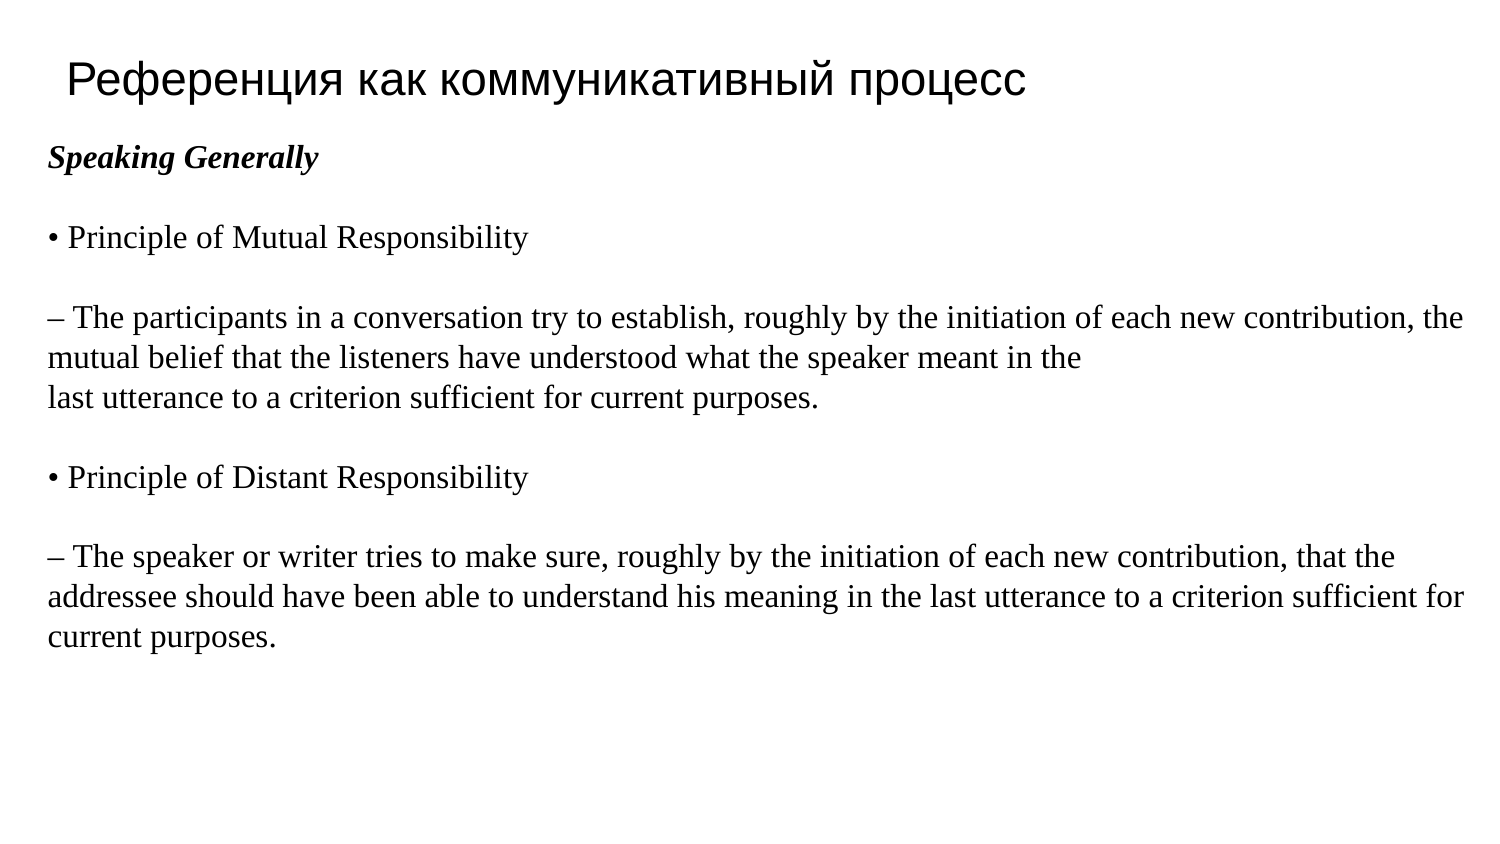

# Референция как коммуникативный процесс

Speaking Generally

• Principle of Mutual Responsibility

– The participants in a conversation try to establish, roughly by the initiation of each new contribution, the mutual belief that the listeners have understood what the speaker meant in the
last utterance to a criterion sufficient for current purposes.

• Principle of Distant Responsibility

– The speaker or writer tries to make sure, roughly by the initiation of each new contribution, that the addressee should have been able to understand his meaning in the last utterance to a criterion sufficient for current purposes.